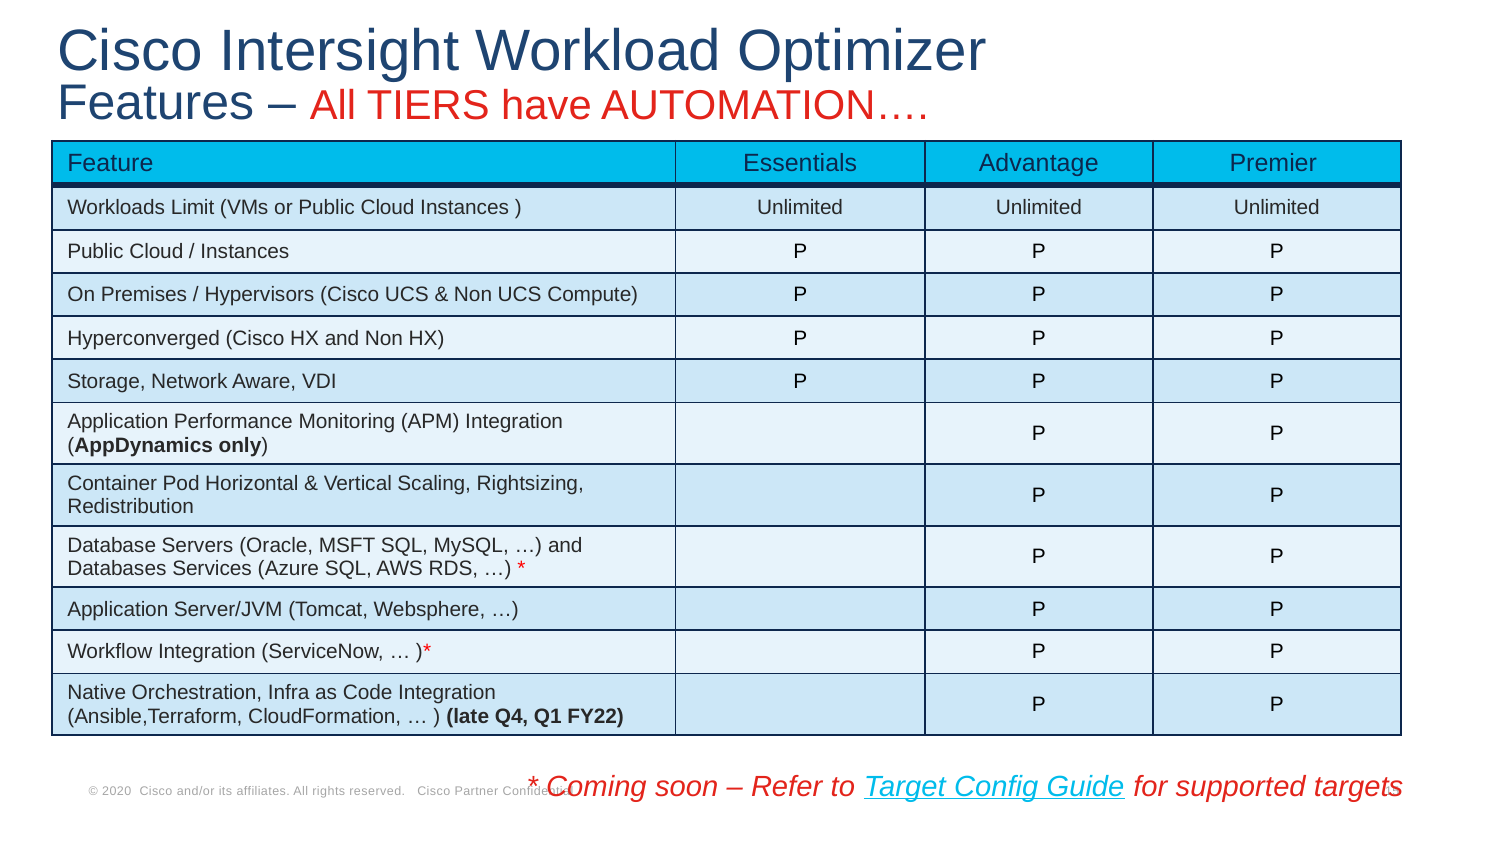

# Cisco Intersight Workload Optimizer Features – All TIERS have AUTOMATION….
| Feature | Essentials | Advantage | Premier |
| --- | --- | --- | --- |
| Workloads Limit (VMs or Public Cloud Instances ) | Unlimited | Unlimited | Unlimited |
| Public Cloud / Instances | P | P | P |
| On Premises / Hypervisors (Cisco UCS & Non UCS Compute) | P | P | P |
| Hyperconverged (Cisco HX and Non HX) | P | P | P |
| Storage, Network Aware, VDI | P | P | P |
| Application Performance Monitoring (APM) Integration (AppDynamics only) |  | P | P |
| Container Pod Horizontal & Vertical Scaling, Rightsizing, Redistribution |  | P | P |
| Database Servers (Oracle, MSFT SQL, MySQL, …) and Databases Services (Azure SQL, AWS RDS, …) \* |  | P | P |
| Application Server/JVM (Tomcat, Websphere, …) |  | P | P |
| Workflow Integration (ServiceNow, … )\* |  | P | P |
| Native Orchestration, Infra as Code Integration (Ansible,Terraform, CloudFormation, … ) (late Q4, Q1 FY22) |  | P | P |
* Coming soon – Refer to Target Config Guide for supported targets